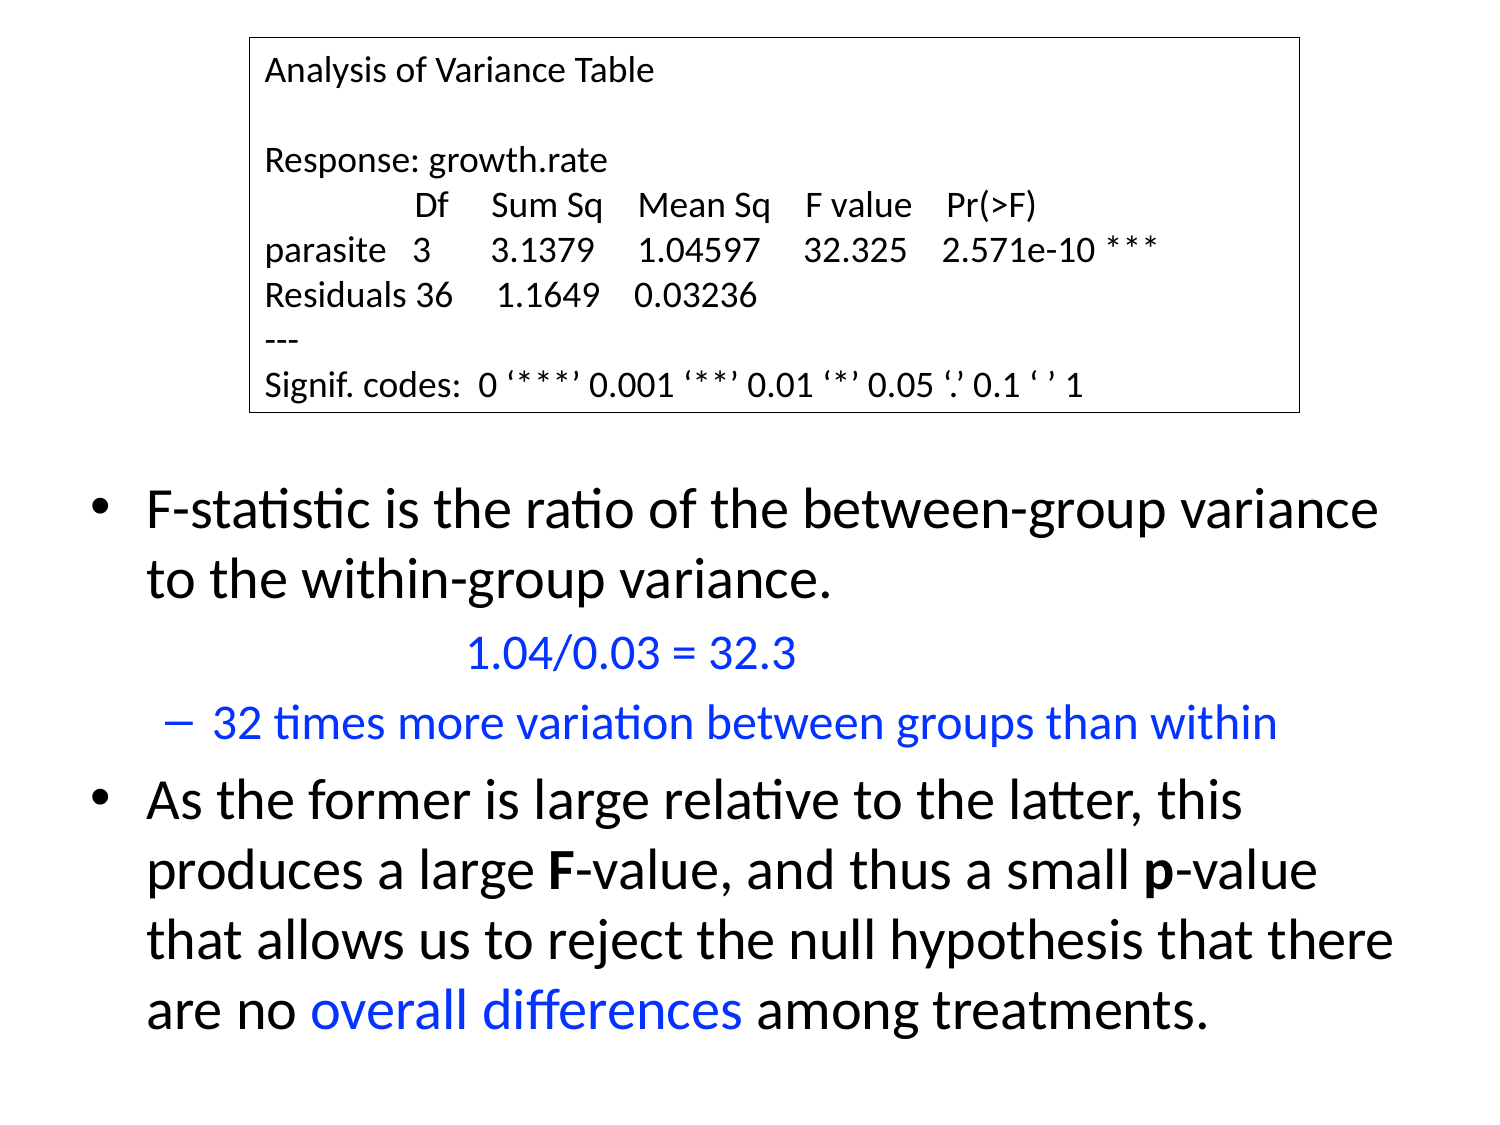

Analysis of Variance Table

Response: growth.rate
          	Df     Sum Sq    Mean Sq    F value    Pr(>F)
parasite   3       3.1379     1.04597     32.325    2.571e-10 ***
Residuals 36     1.1649    0.03236
---
Signif. codes:  0 ‘***’ 0.001 ‘**’ 0.01 ‘*’ 0.05 ‘.’ 0.1 ‘ ’ 1
F-statistic is the ratio of the between-group variance to the within-group variance.
		1.04/0.03 = 32.3
32 times more variation between groups than within
As the former is large relative to the latter, this produces a large F-value, and thus a small p-value that allows us to reject the null hypothesis that there are no overall differences among treatments.